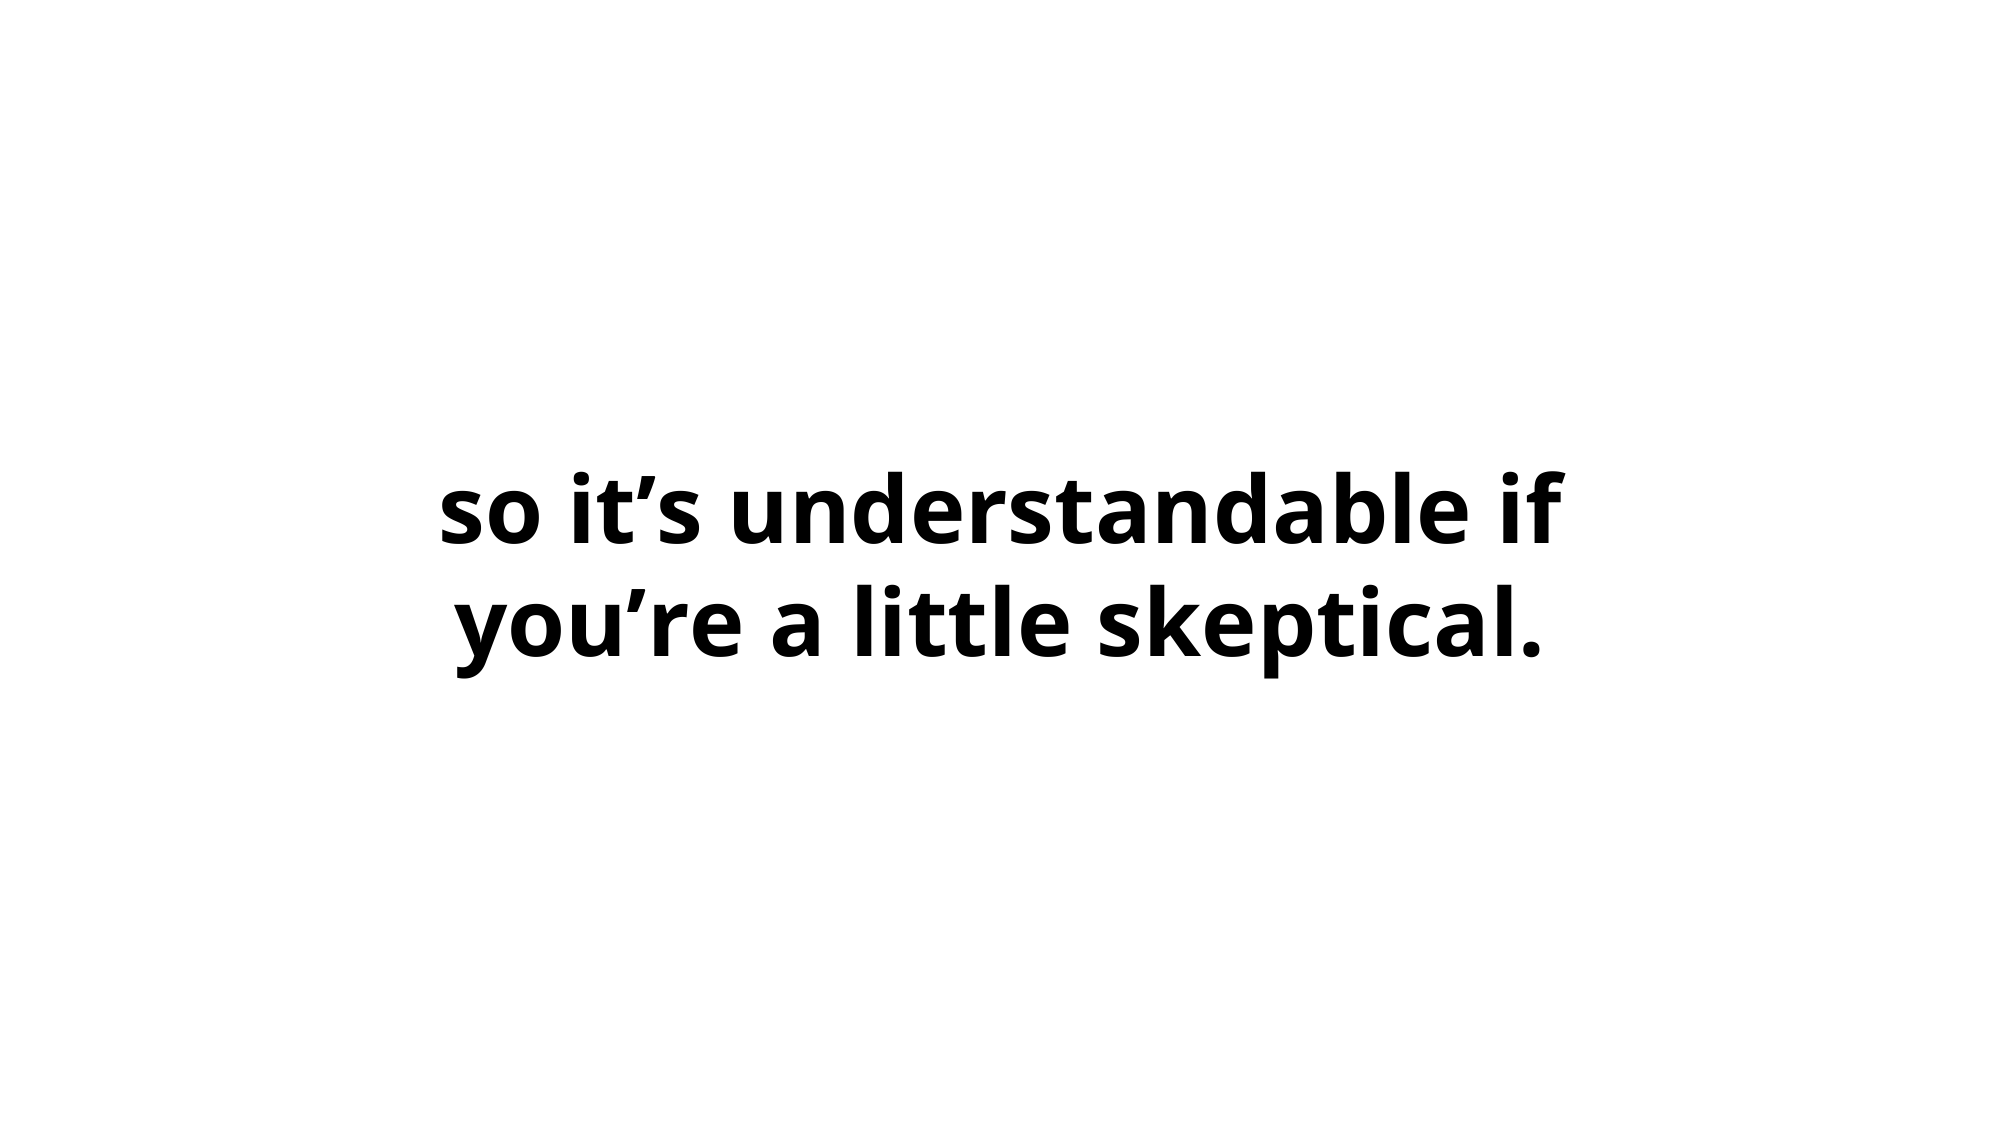

so it’s understandable if you’re a little skeptical.